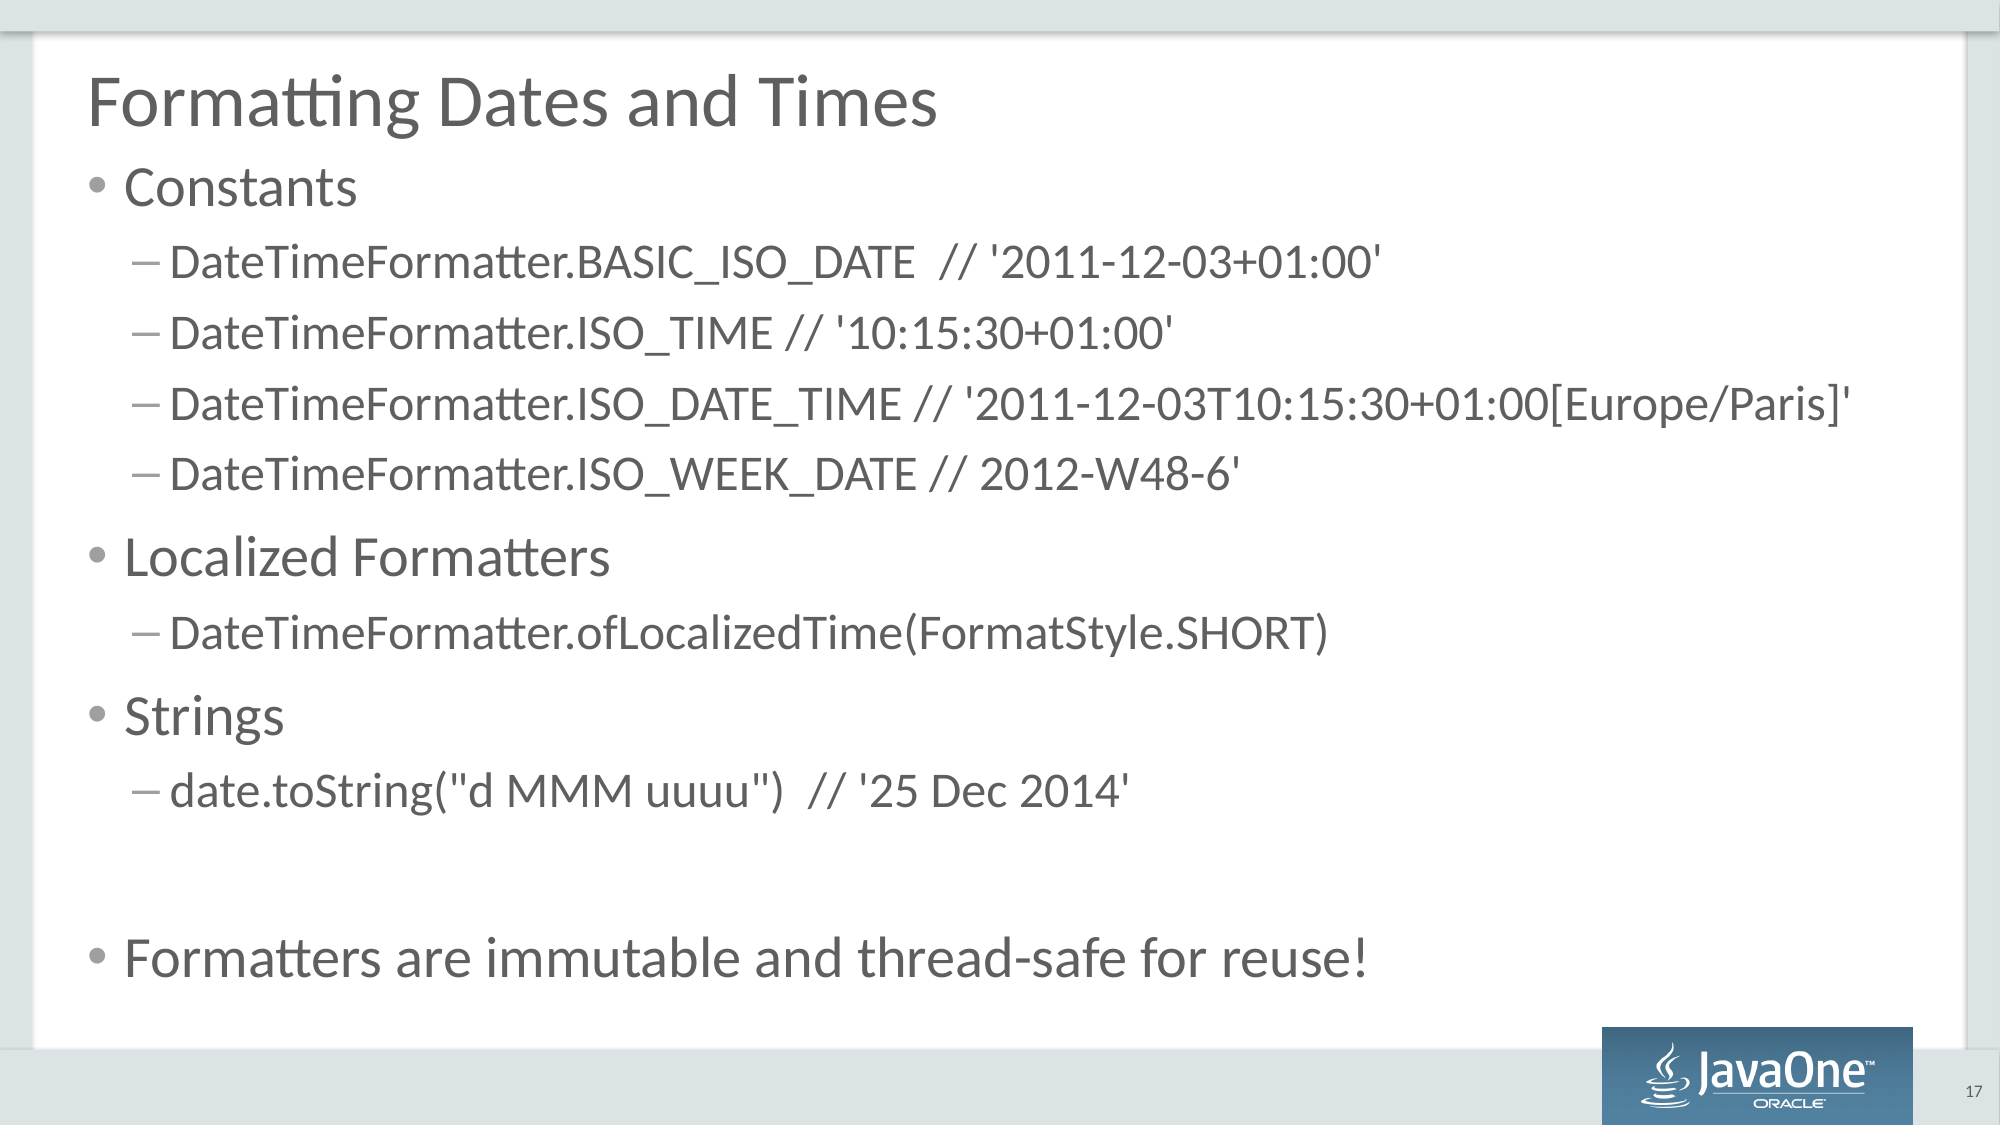

# Formatting Dates and Times
Constants
DateTimeFormatter.BASIC_ISO_DATE  // '2011-12-03+01:00'
DateTimeFormatter.ISO_TIME // '10:15:30+01:00'
DateTimeFormatter.ISO_DATE_TIME // '2011-12-03T10:15:30+01:00[Europe/Paris]'
DateTimeFormatter.ISO_WEEK_DATE // 2012-W48-6'
Localized Formatters
DateTimeFormatter.ofLocalizedTime(FormatStyle.SHORT)
Strings
date.toString("d MMM uuuu")  // '25 Dec 2014'

Formatters are immutable and thread-safe for reuse!
17